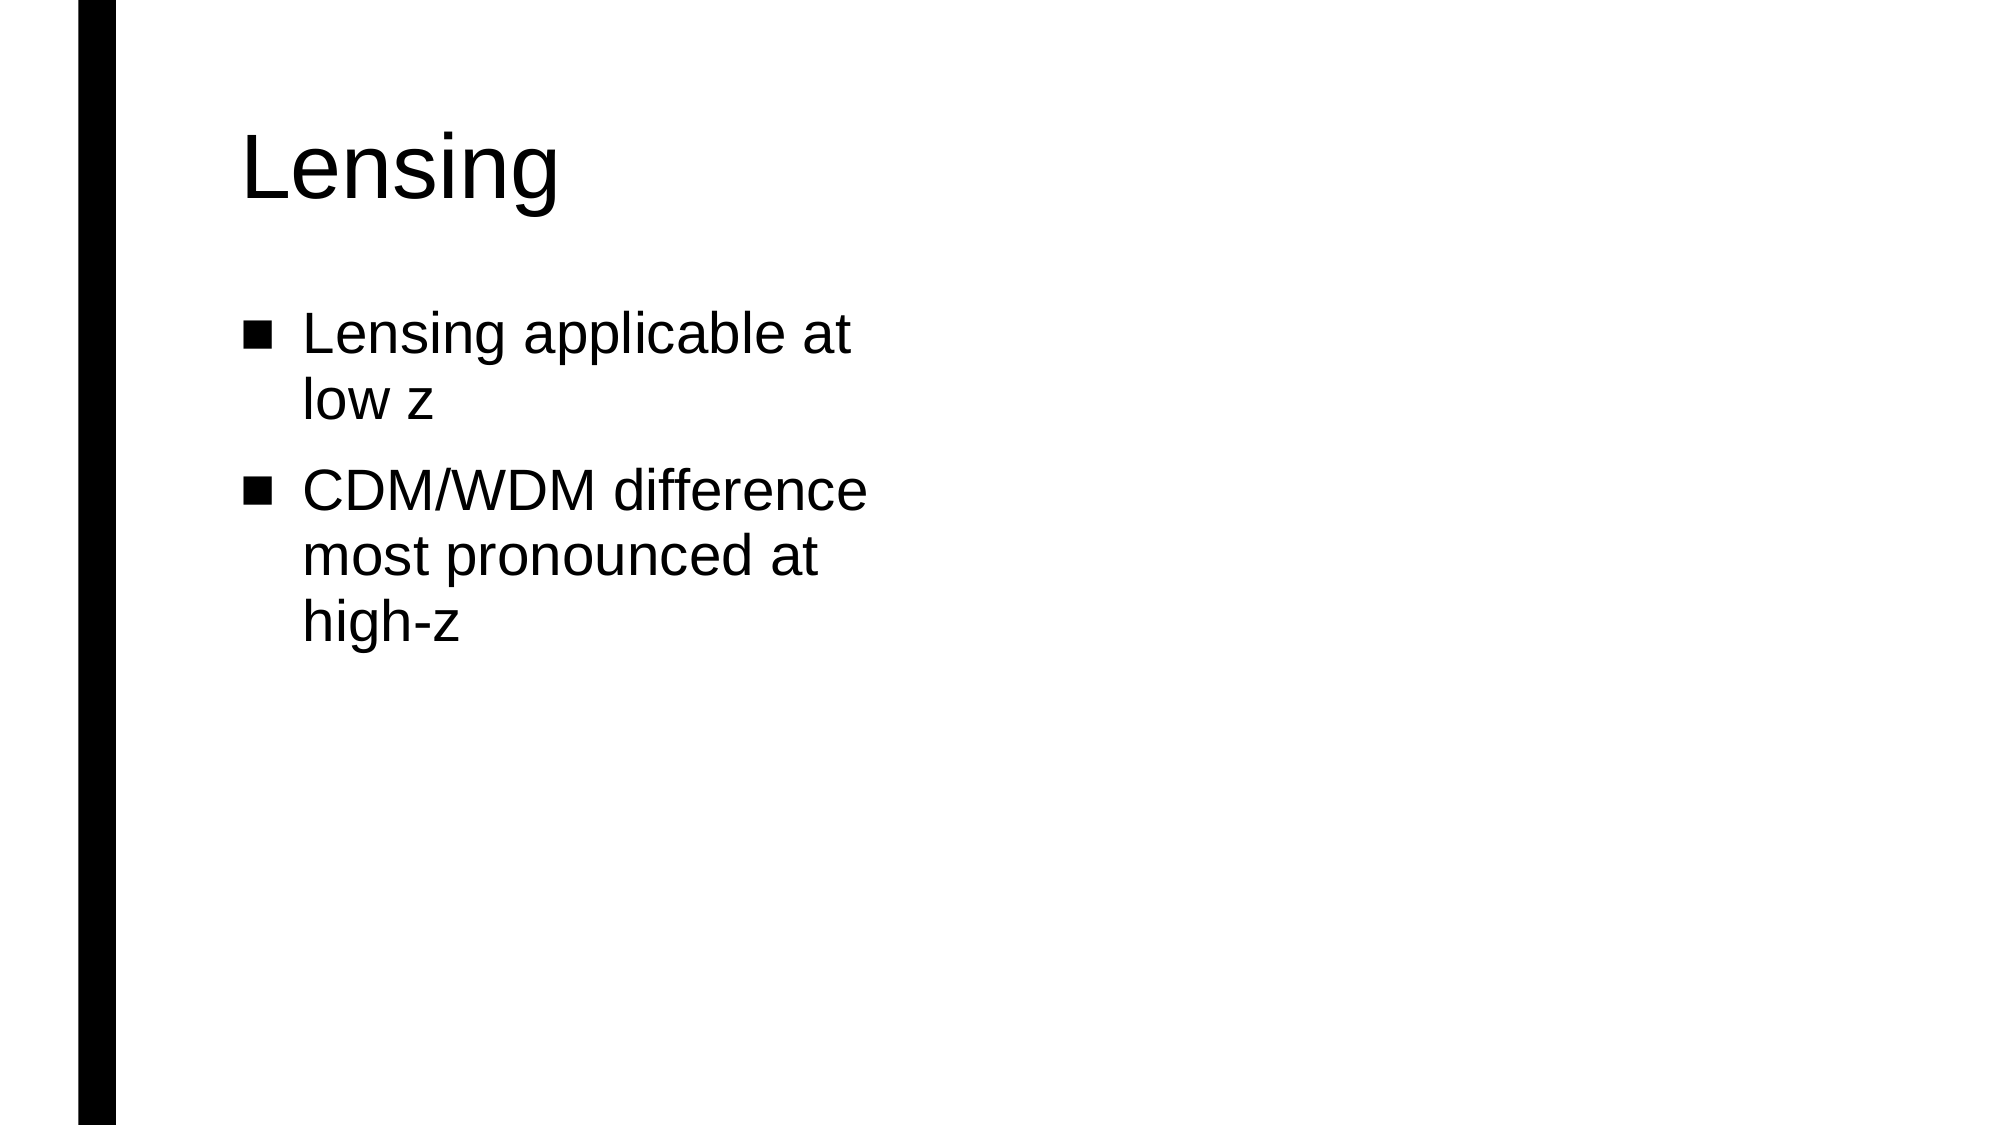

# Lensing
Lensing applicable at low z
CDM/WDM difference most pronounced at high-z